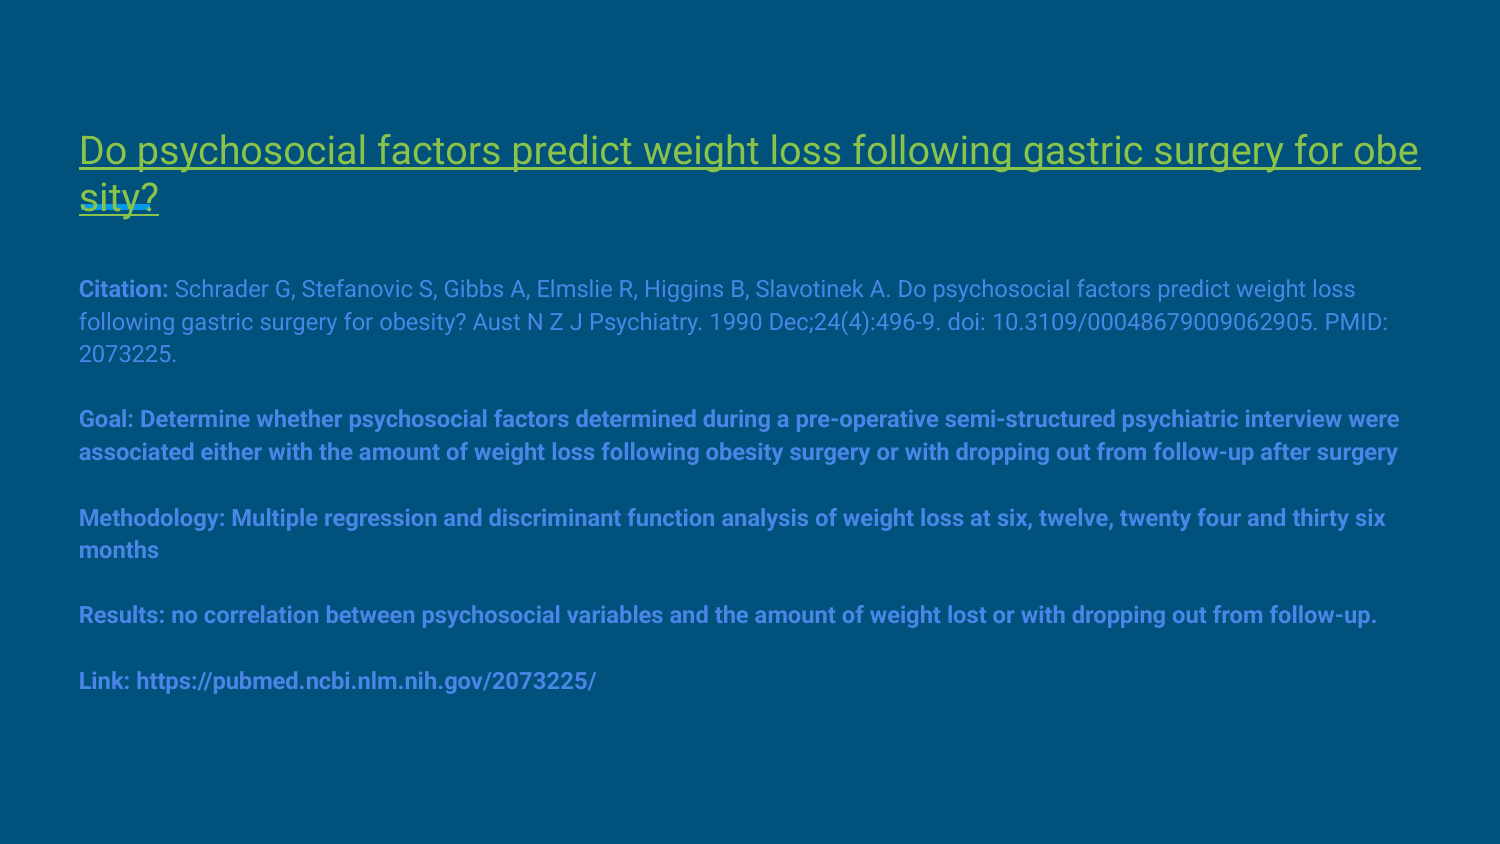

# Do psychosocial factors predict weight loss following gastric surgery for obesity?
Citation: Schrader G, Stefanovic S, Gibbs A, Elmslie R, Higgins B, Slavotinek A. Do psychosocial factors predict weight loss following gastric surgery for obesity? Aust N Z J Psychiatry. 1990 Dec;24(4):496-9. doi: 10.3109/00048679009062905. PMID: 2073225.

Goal: Determine whether psychosocial factors determined during a pre-operative semi-structured psychiatric interview were associated either with the amount of weight loss following obesity surgery or with dropping out from follow-up after surgery

Methodology: Multiple regression and discriminant function analysis of weight loss at six, twelve, twenty four and thirty six months

Results: no correlation between psychosocial variables and the amount of weight lost or with dropping out from follow-up.

Link: https://pubmed.ncbi.nlm.nih.gov/2073225/